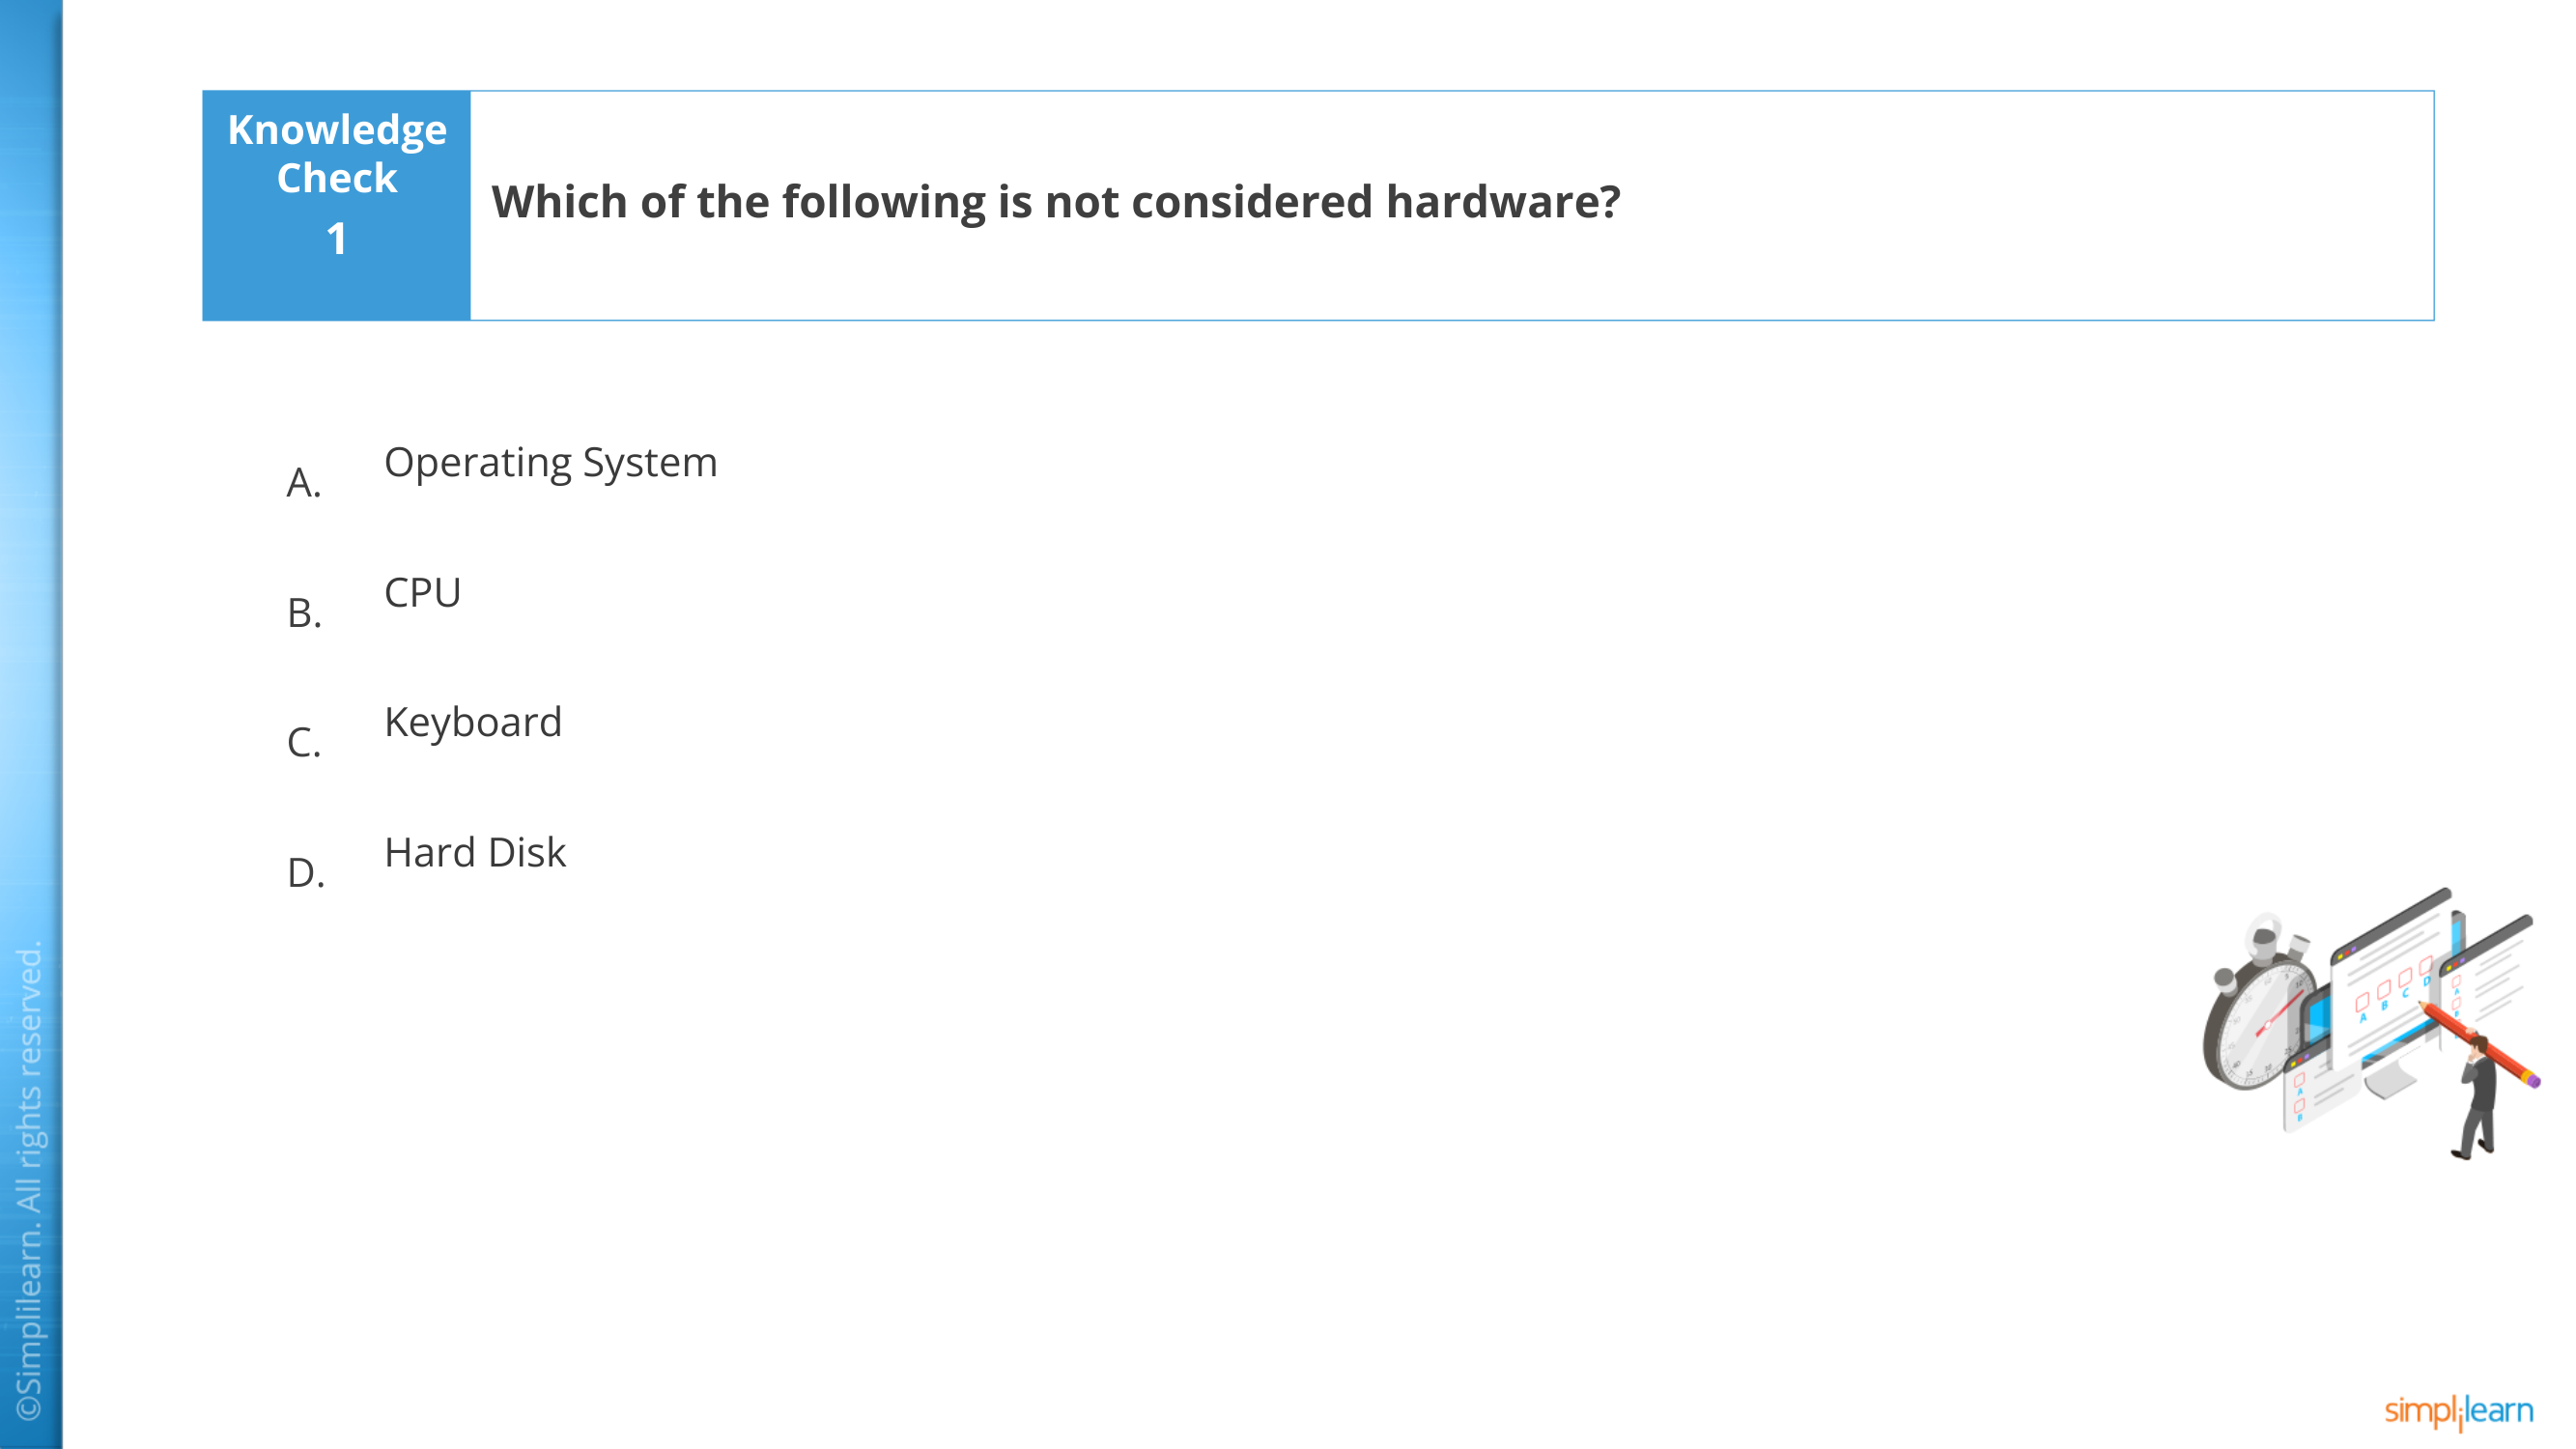

Which of the following is not considered hardware?
1
Operating System
CPU
Keyboard
Hard Disk